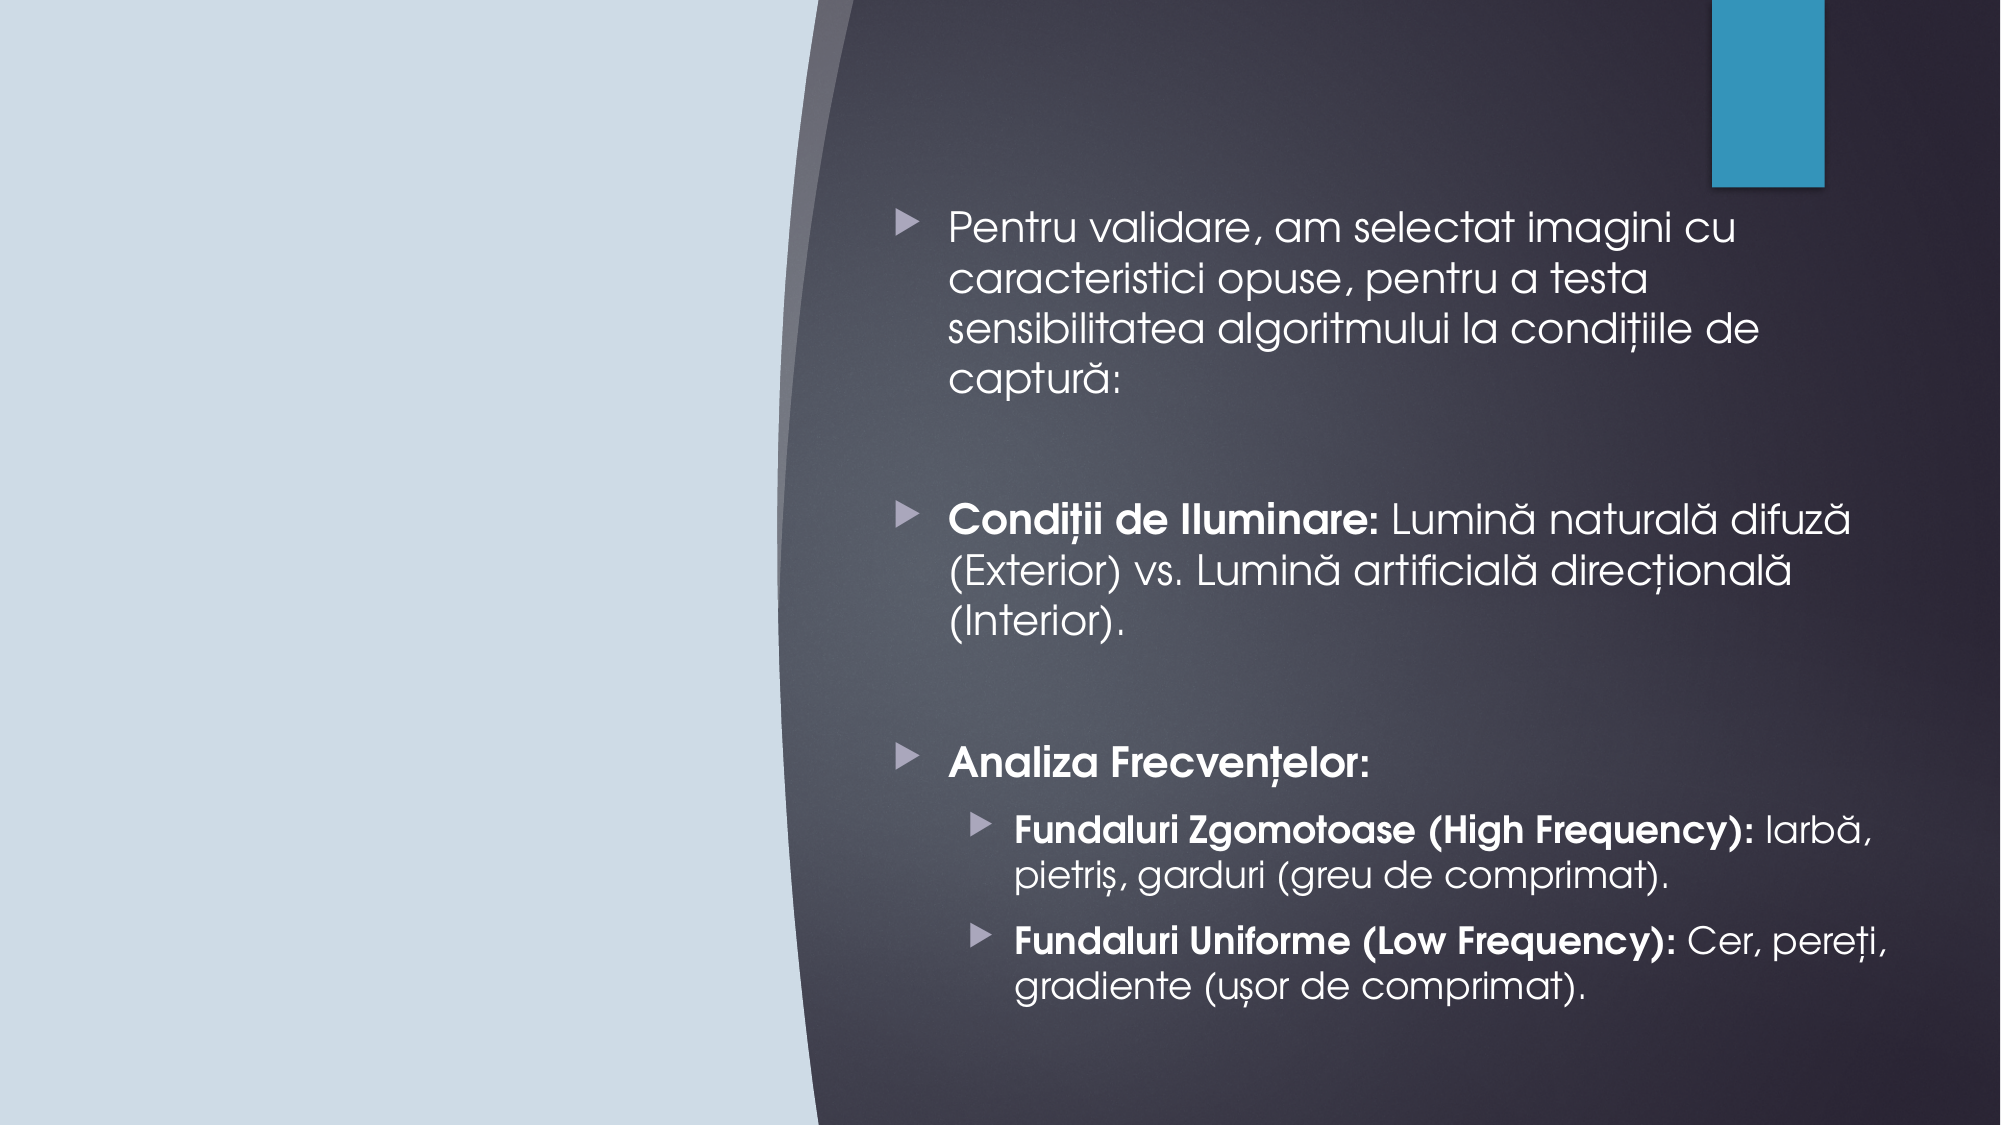

Pentru validare, am selectat imagini cu caracteristici opuse, pentru a testa sensibilitatea algoritmului la condițiile de captură:

Condiții de Iluminare: Lumină naturală difuză (Exterior) vs. Lumină artificială direcțională (Interior).

Analiza Frecvențelor:
Fundaluri Zgomotoase (High Frequency): Iarbă, pietriș, garduri (greu de comprimat).
Fundaluri Uniforme (Low Frequency): Cer, pereți, gradiente (ușor de comprimat).